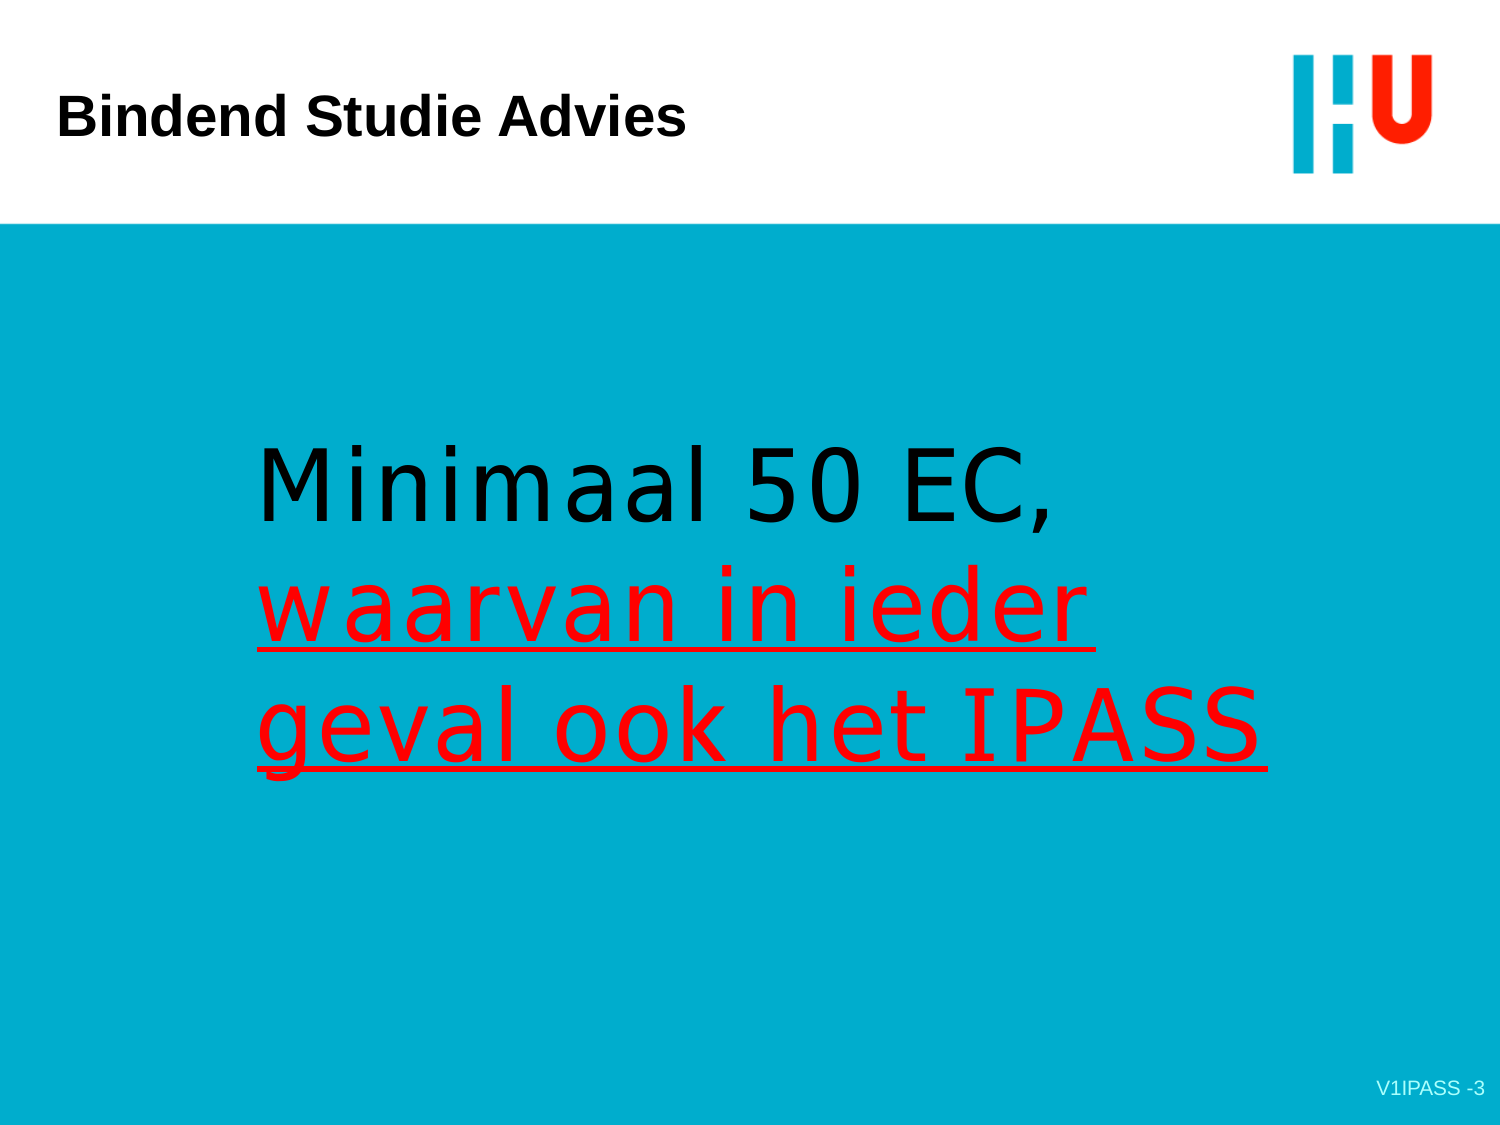

# Bindend Studie Advies
Minimaal 50 EC, waarvan in ieder geval ook het IPASS
V1IPASS -3